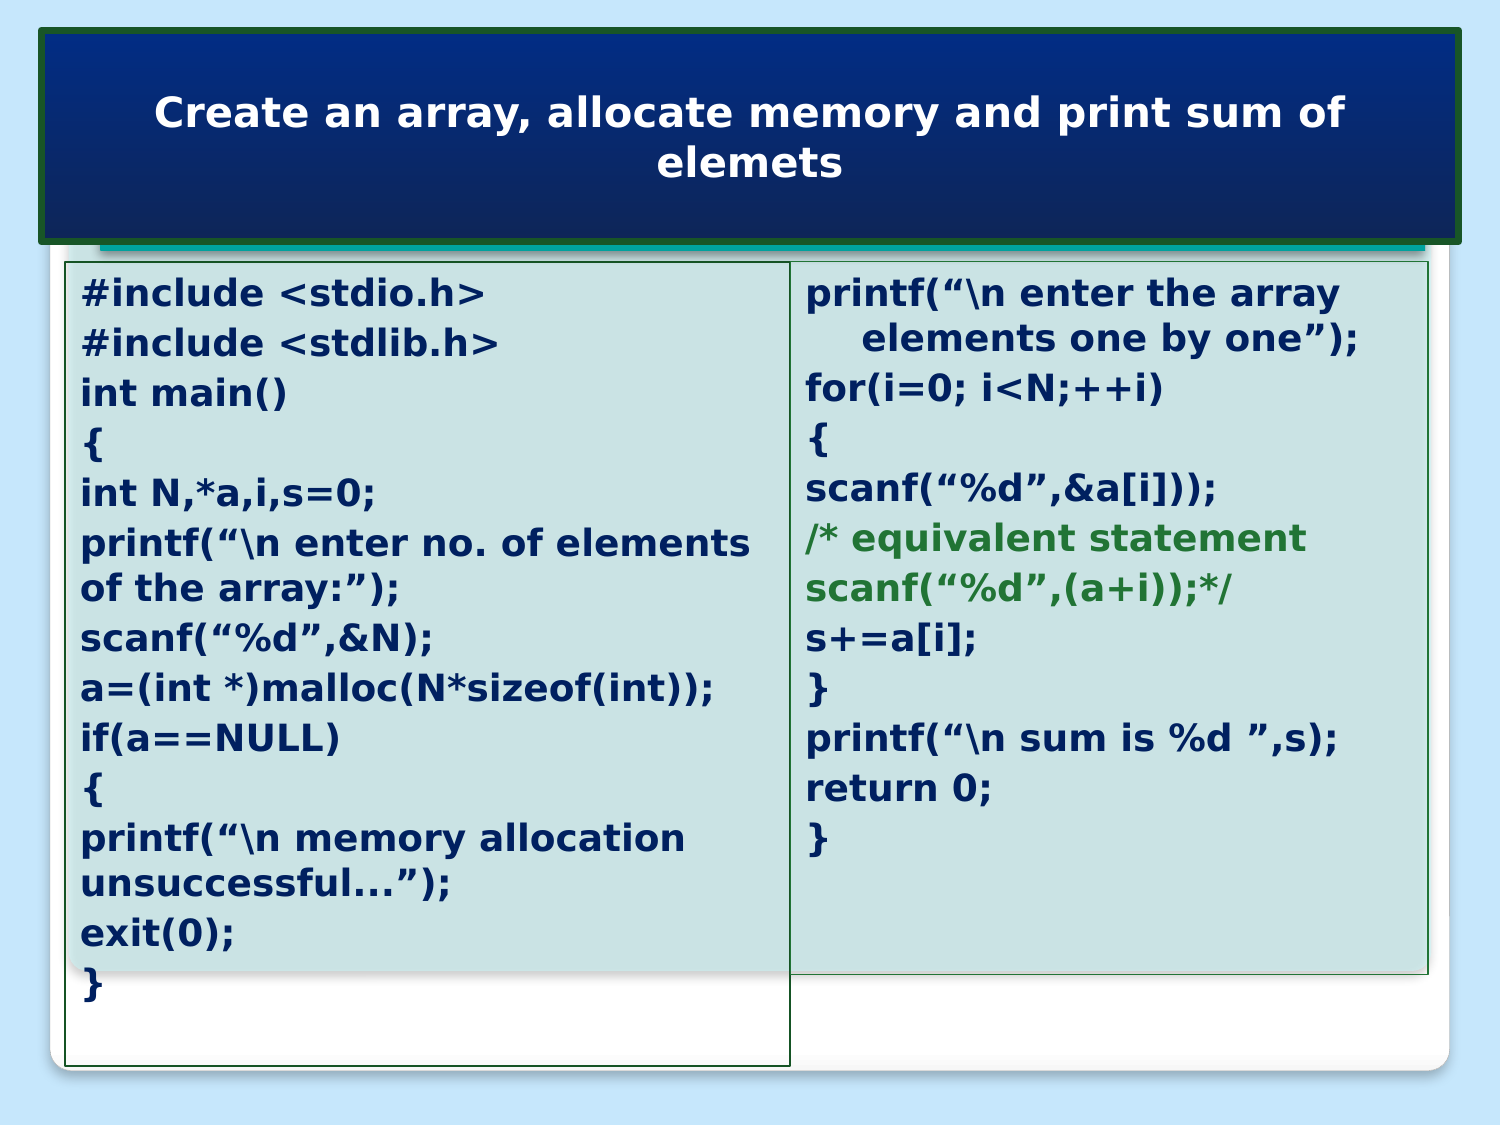

Create an array, allocate memory and print sum of elemets
#include <stdio.h>
#include <stdlib.h>
int main()
{
int N,*a,i,s=0;
printf(“\n enter no. of elements of the array:”);
scanf(“%d”,&N);
a=(int *)malloc(N*sizeof(int));
if(a==NULL)
{
printf(“\n memory allocation unsuccessful...”);
exit(0);
}
printf(“\n enter the array elements one by one”);
for(i=0; i<N;++i)
{
scanf(“%d”,&a[i]));
/* equivalent statement
scanf(“%d”,(a+i));*/
s+=a[i];
}
printf(“\n sum is %d ”,s);
return 0;
}